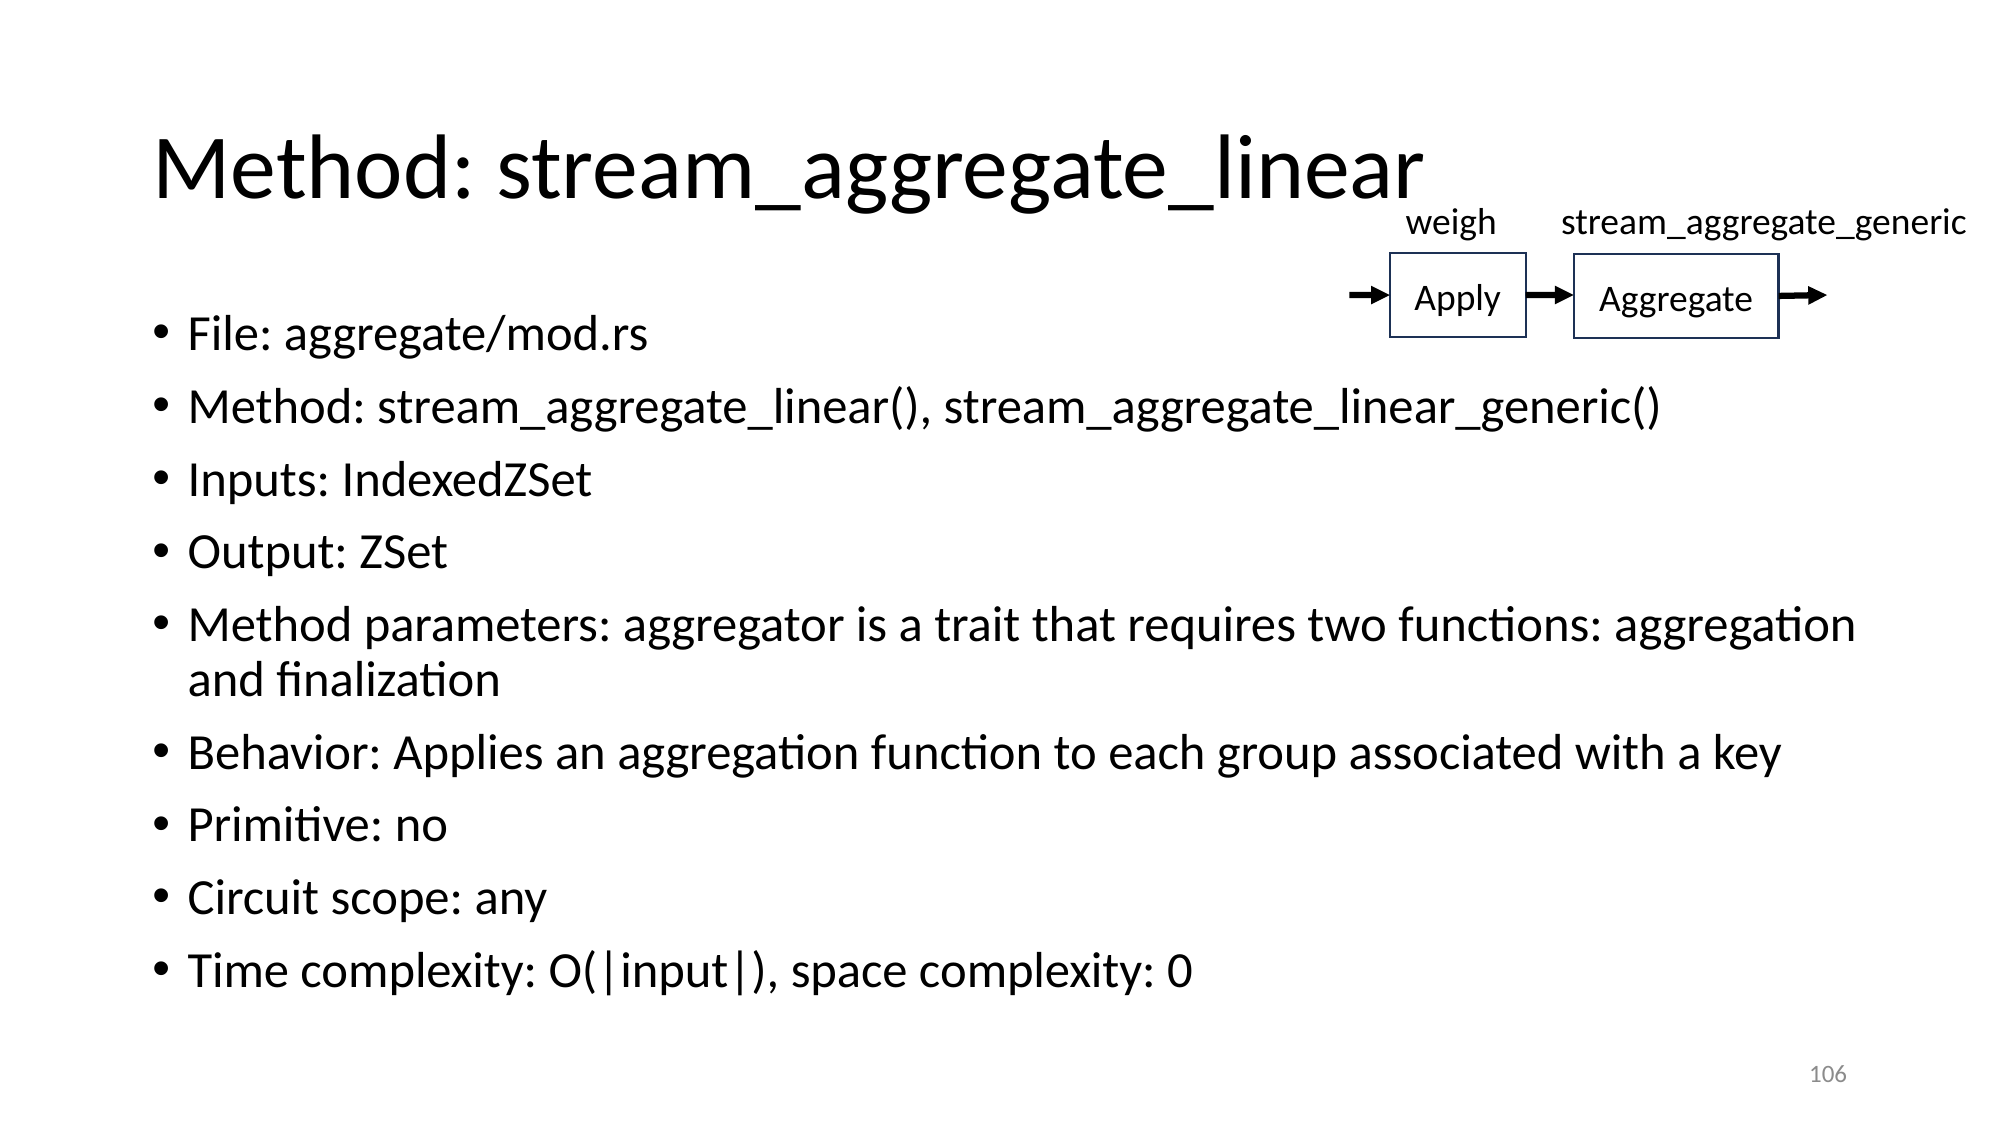

# Method: stream_aggregate_linear
weigh
stream_aggregate_generic
Apply
Aggregate
File: aggregate/mod.rs
Method: stream_aggregate_linear(), stream_aggregate_linear_generic()
Inputs: IndexedZSet
Output: ZSet
Method parameters: aggregator is a trait that requires two functions: aggregation and finalization
Behavior: Applies an aggregation function to each group associated with a key
Primitive: no
Circuit scope: any
Time complexity: O(|input|), space complexity: 0
106